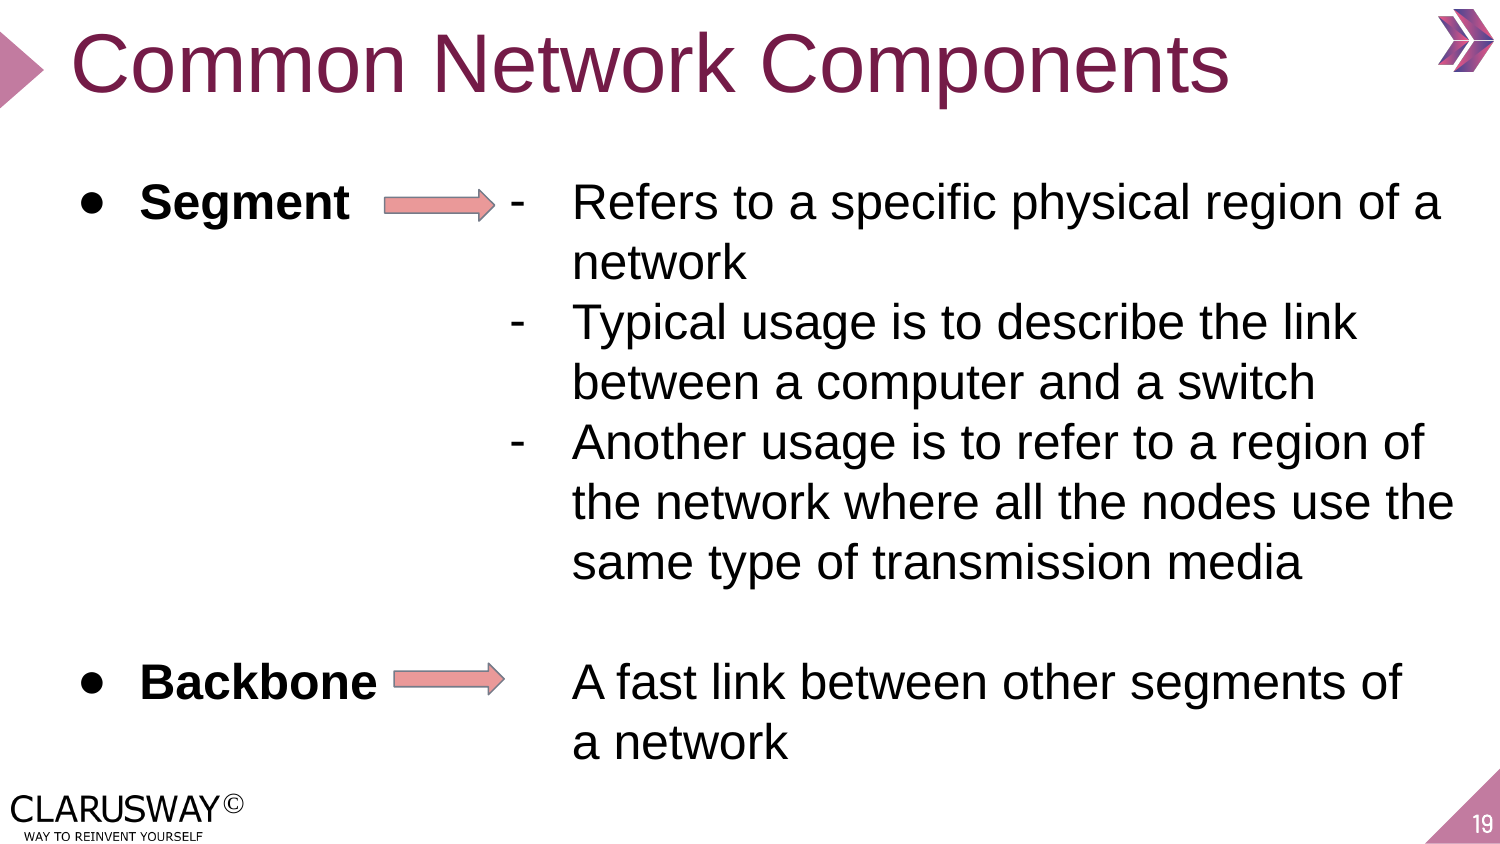

Common Network Components
Segment

Backbone
Refers to a specific physical region of a network
Typical usage is to describe the link between a computer and a switch
Another usage is to refer to a region of the network where all the nodes use the same type of transmission media

A fast link between other segments of
a network

19